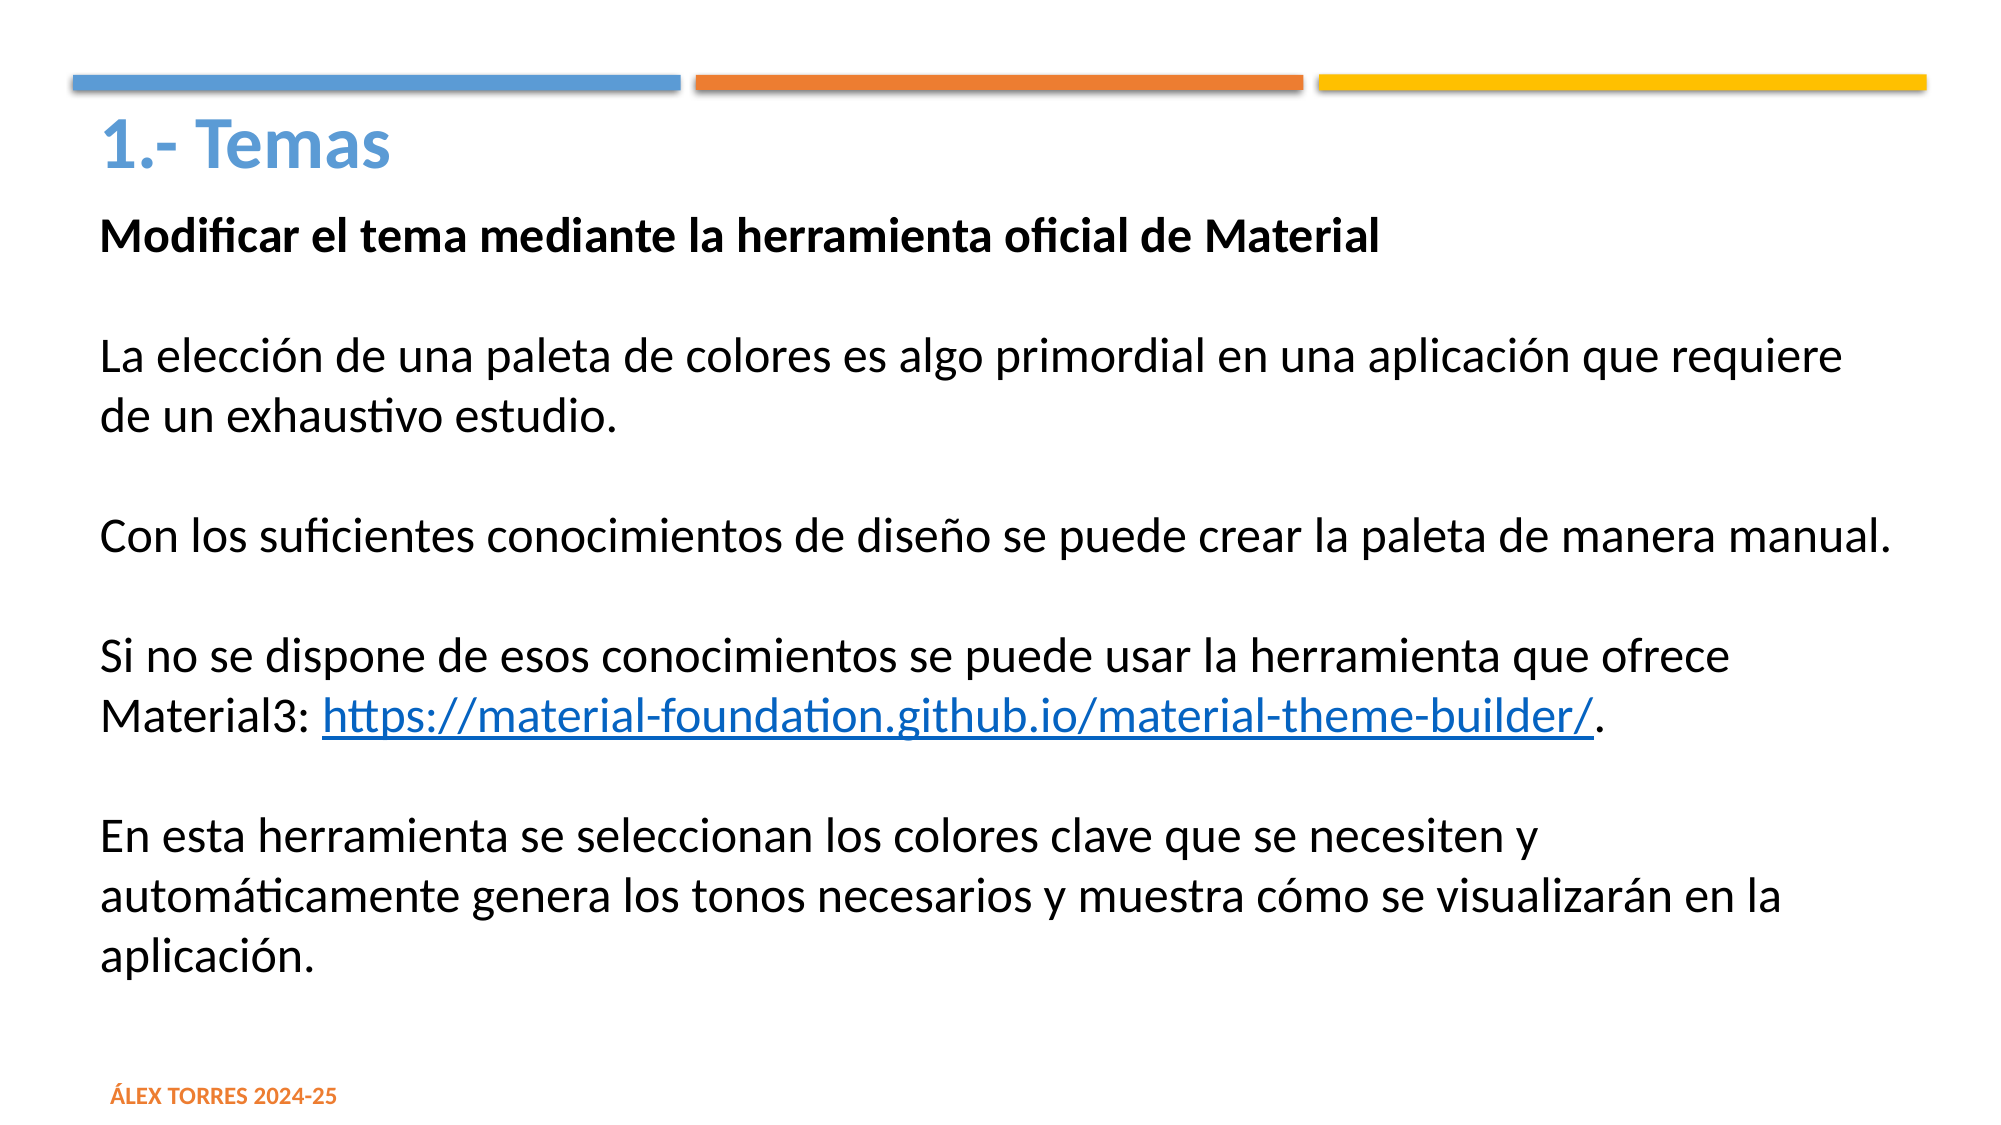

1.- Temas
Modificar el tema mediante la herramienta oficial de Material

La elección de una paleta de colores es algo primordial en una aplicación que requiere de un exhaustivo estudio.

Con los suficientes conocimientos de diseño se puede crear la paleta de manera manual.

Si no se dispone de esos conocimientos se puede usar la herramienta que ofrece Material3: https://material-foundation.github.io/material-theme-builder/.

En esta herramienta se seleccionan los colores clave que se necesiten y automáticamente genera los tonos necesarios y muestra cómo se visualizarán en la aplicación.